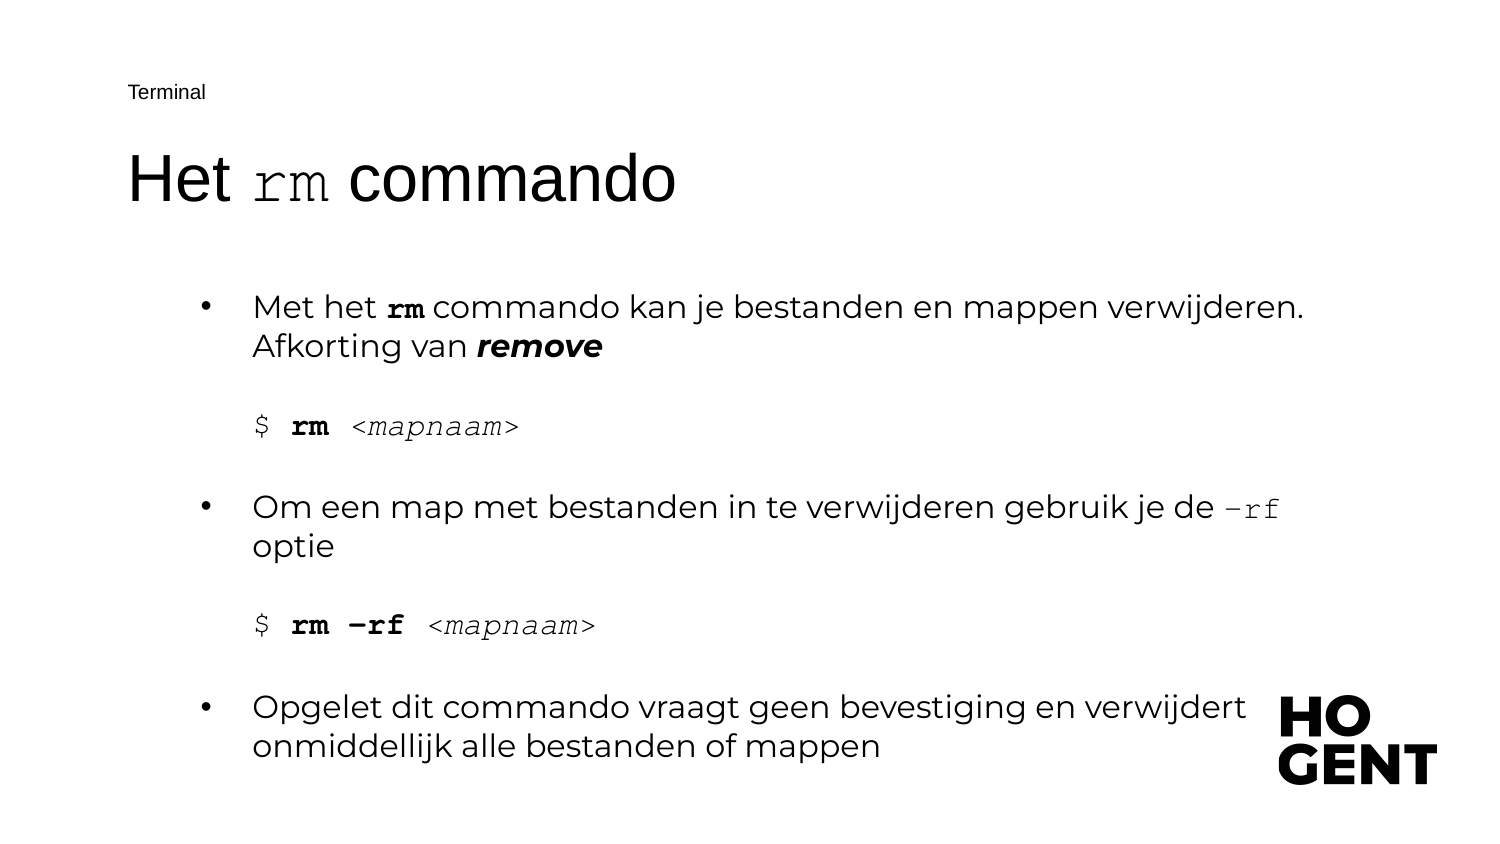

Terminal
# Het rm commando
Met het rm commando kan je bestanden en mappen verwijderen. Afkorting van remove
$ rm <mapnaam>
Om een map met bestanden in te verwijderen gebruik je de –rf optie
$ rm –rf <mapnaam>
Opgelet dit commando vraagt geen bevestiging en verwijdert onmiddellijk alle bestanden of mappen